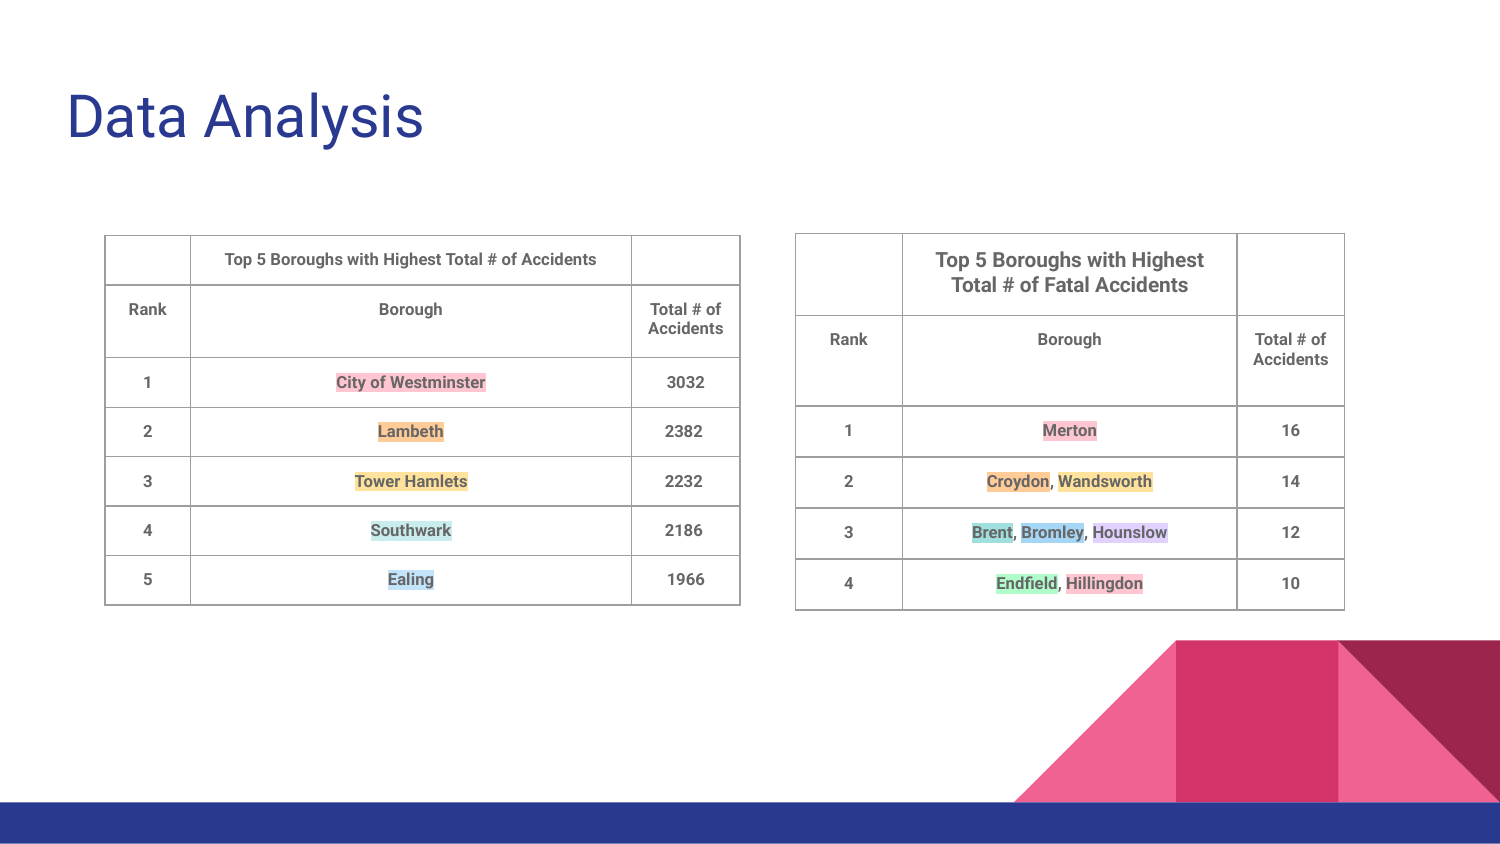

# Data Analysis
|  | Top 5 Boroughs with Highest Total # of Fatal Accidents |  |
| --- | --- | --- |
| Rank | Borough | Total # of Accidents |
| 1 | Merton | 16 |
| 2 | Croydon, Wandsworth | 14 |
| 3 | Brent, Bromley, Hounslow | 12 |
| 4 | Endfield, Hillingdon | 10 |
|  | Top 5 Boroughs with Highest Total # of Accidents |  |
| --- | --- | --- |
| Rank | Borough | Total # of Accidents |
| 1 | City of Westminster | 3032 |
| 2 | Lambeth | 2382 |
| 3 | Tower Hamlets | 2232 |
| 4 | Southwark | 2186 |
| 5 | Ealing | 1966 |